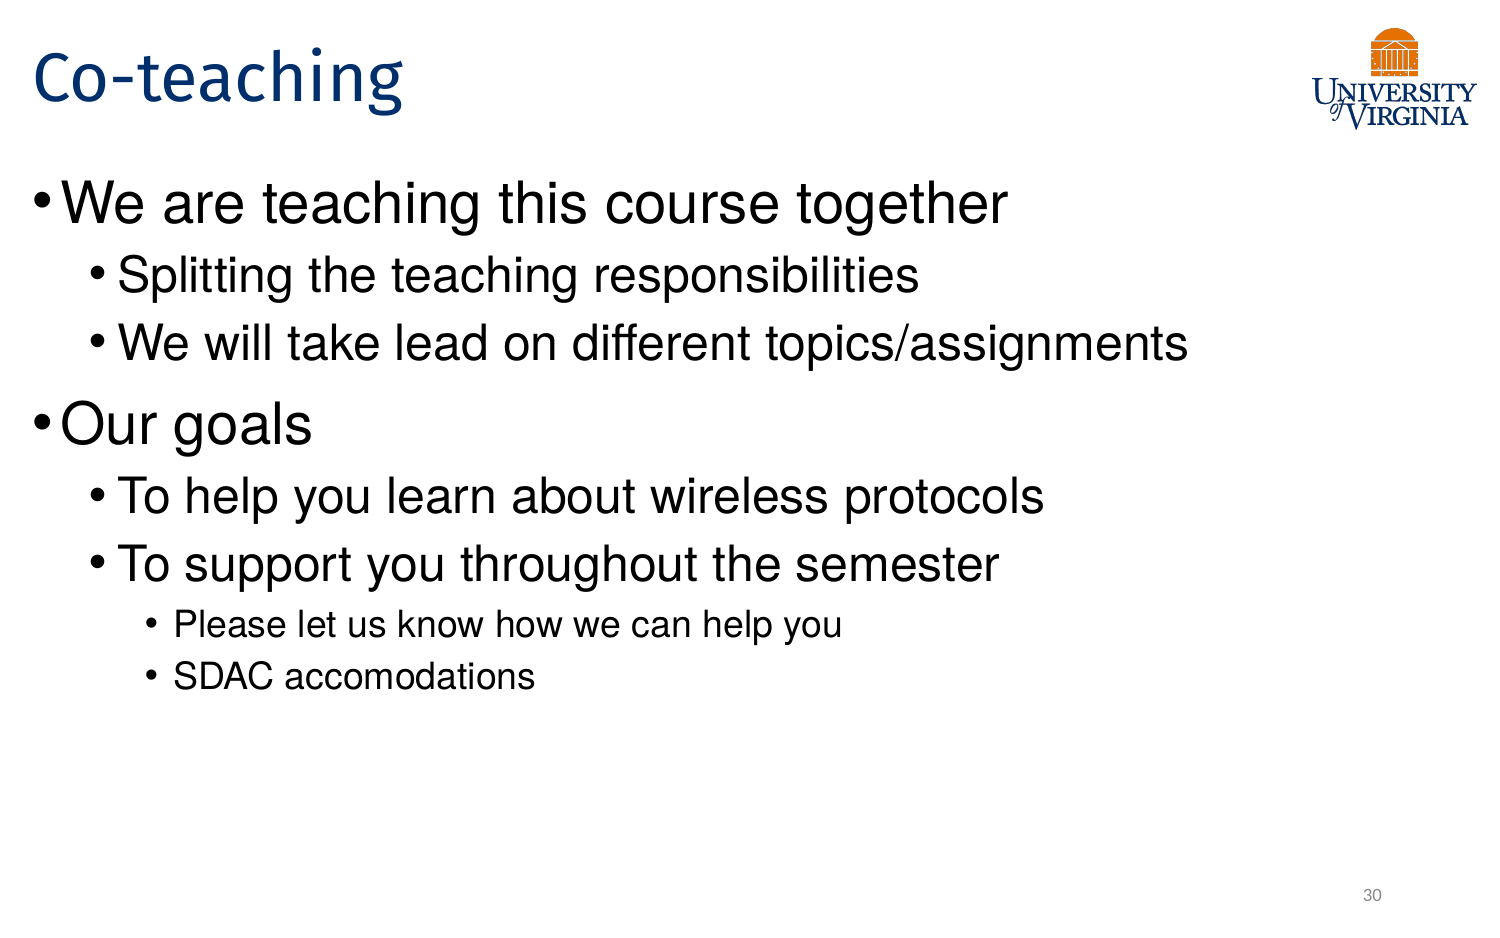

# Co-teaching
We are teaching this course together
Splitting the teaching responsibilities
We will take lead on different topics/assignments
Our goals
To help you learn about wireless protocols
To support you throughout the semester
Please let us know how we can help you
SDAC accomodations
30